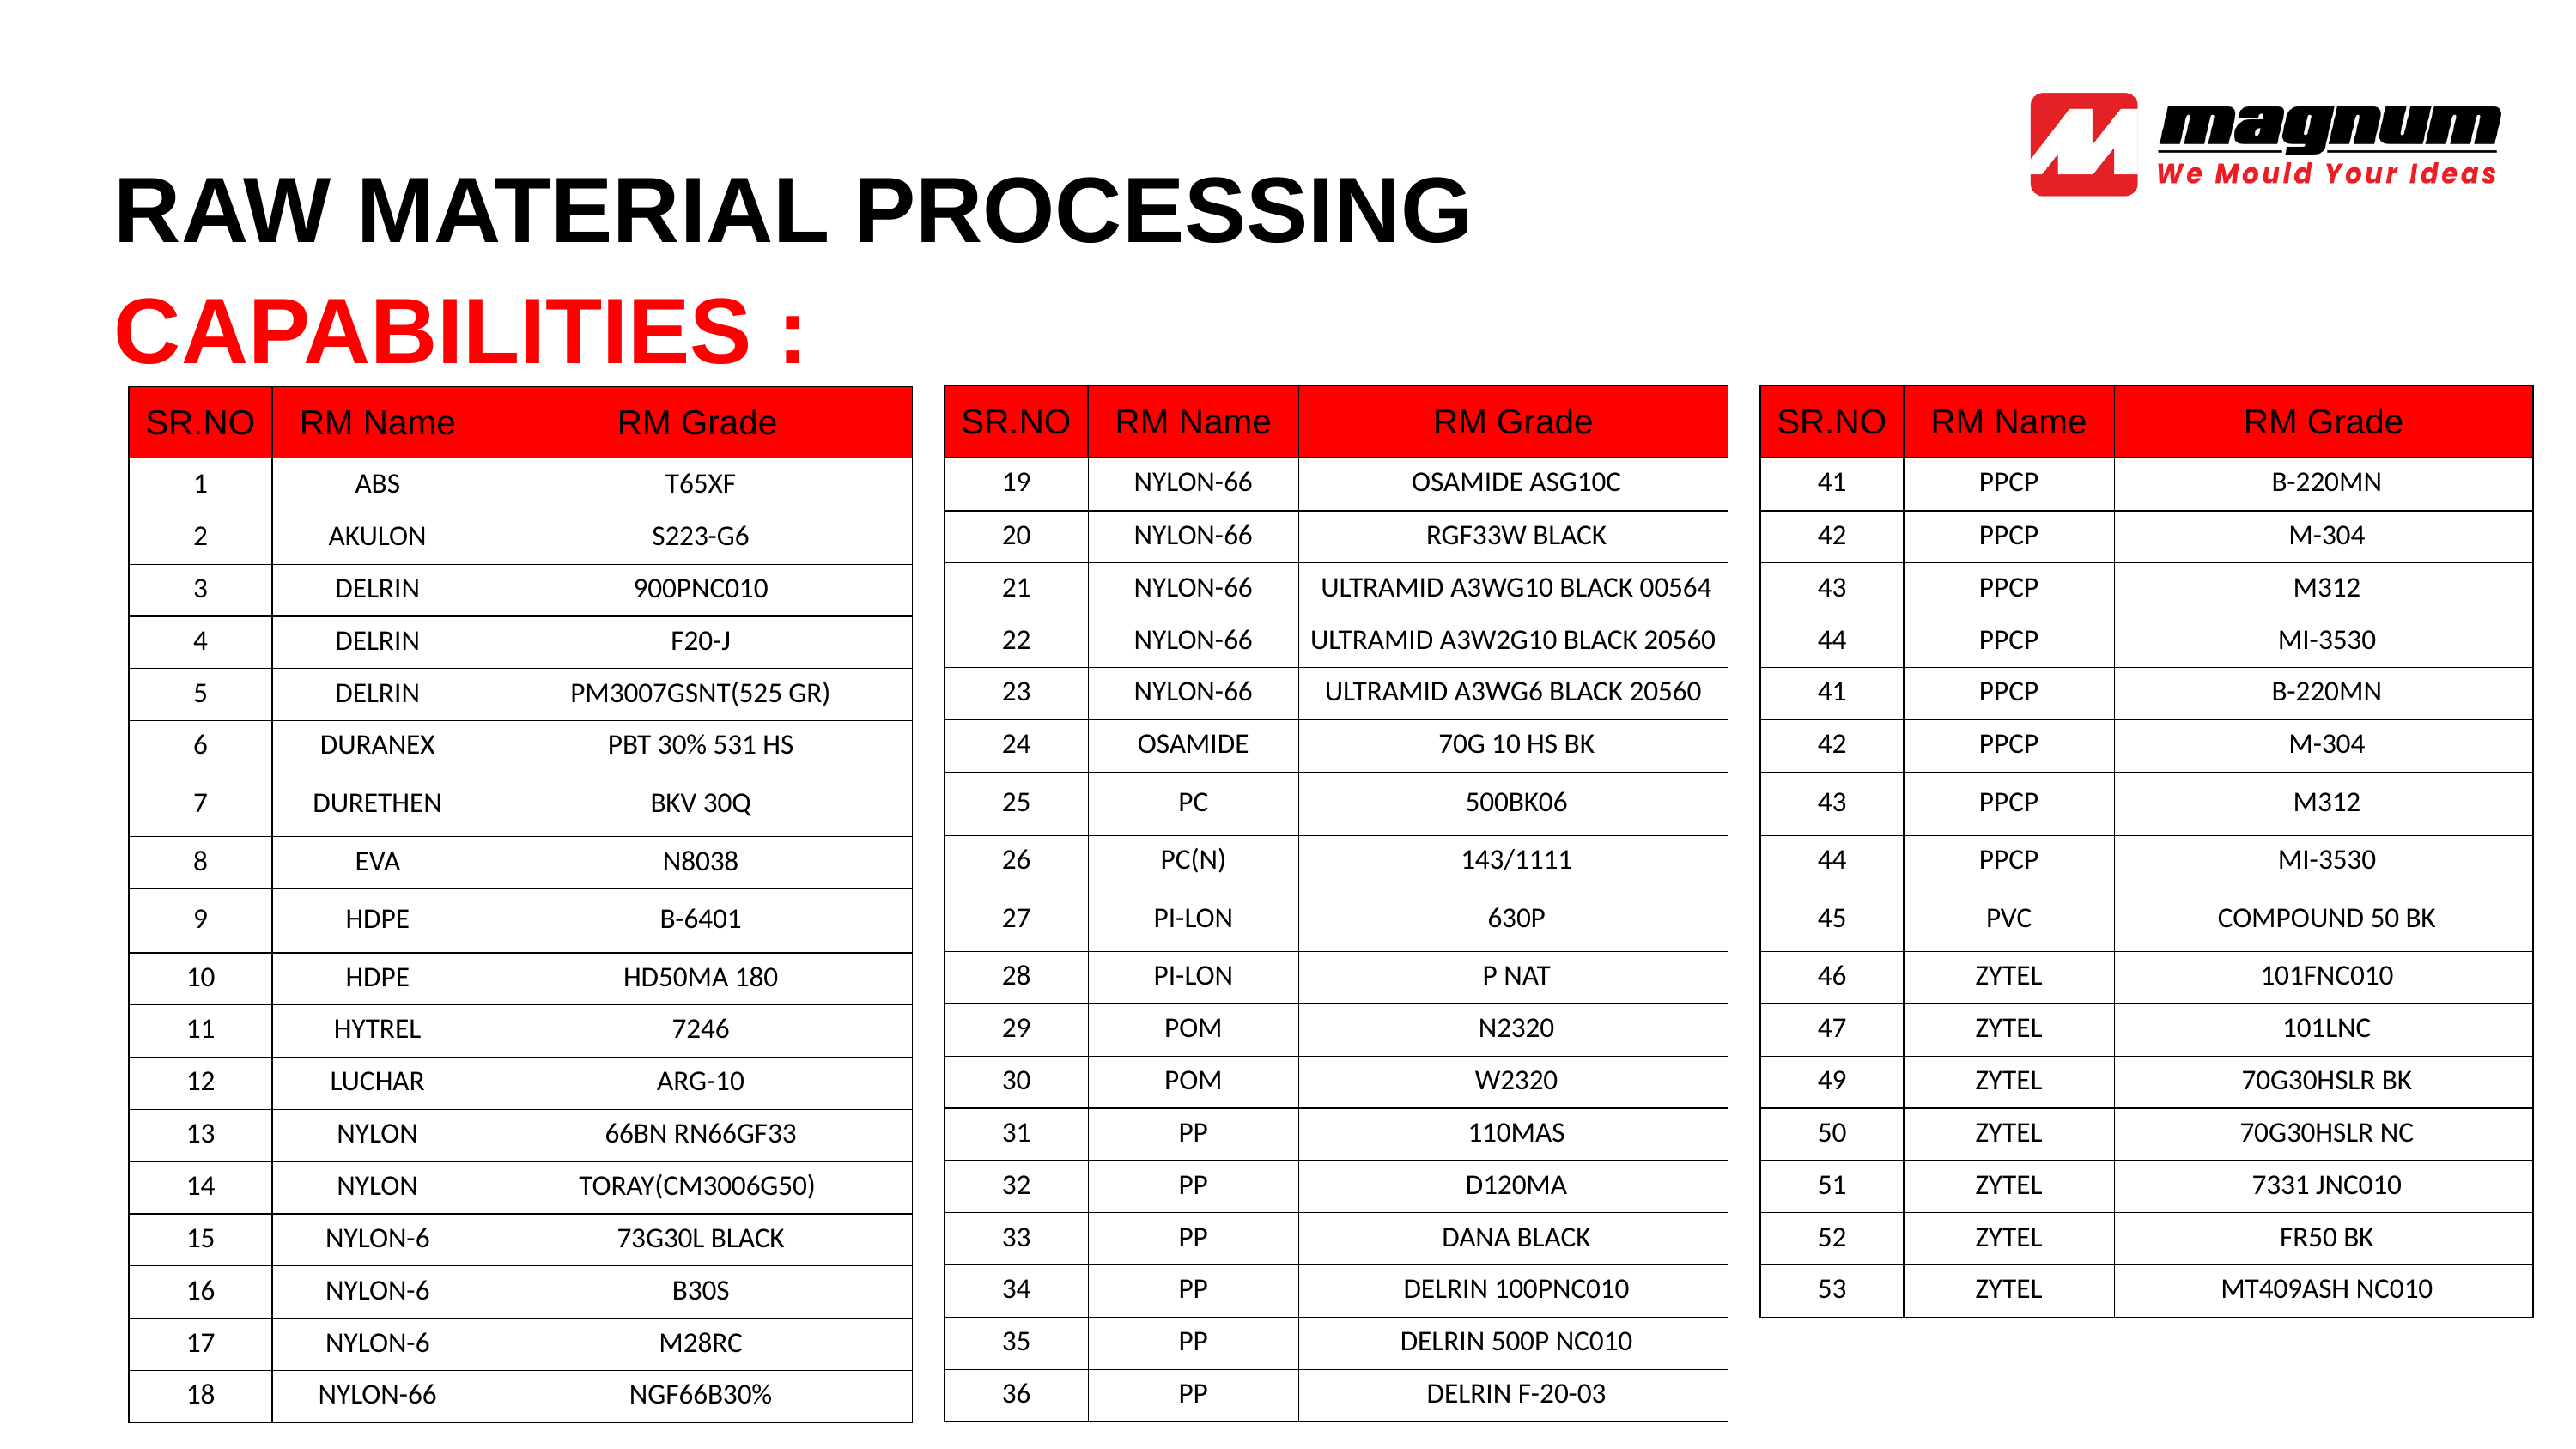

RAW MATERIAL PROCESSING CAPABILITIES :
| SR.NO | RM Name | RM Grade |
| --- | --- | --- |
| 19 | NYLON-66 | OSAMIDE ASG10C |
| 20 | NYLON-66 | RGF33W BLACK |
| 21 | NYLON-66 | ULTRAMID A3WG10 BLACK 00564 |
| 22 | NYLON-66 | ULTRAMID A3W2G10 BLACK 20560 |
| 23 | NYLON-66 | ULTRAMID A3WG6 BLACK 20560 |
| 24 | OSAMIDE | 70G 10 HS BK |
| 25 | PC | 500BK06 |
| 26 | PC(N) | 143/1111 |
| 27 | PI-LON | 630P |
| 28 | PI-LON | P NAT |
| 29 | POM | N2320 |
| 30 | POM | W2320 |
| 31 | PP | 110MAS |
| 32 | PP | D120MA |
| 33 | PP | DANA BLACK |
| 34 | PP | DELRIN 100PNC010 |
| 35 | PP | DELRIN 500P NC010 |
| 36 | PP | DELRIN F-20-03 |
| SR.NO | RM Name | RM Grade |
| --- | --- | --- |
| 41 | PPCP | B-220MN |
| 42 | PPCP | M-304 |
| 43 | PPCP | M312 |
| 44 | PPCP | MI-3530 |
| 41 | PPCP | B-220MN |
| 42 | PPCP | M-304 |
| 43 | PPCP | M312 |
| 44 | PPCP | MI-3530 |
| 45 | PVC | COMPOUND 50 BK |
| 46 | ZYTEL | 101FNC010 |
| 47 | ZYTEL | 101LNC |
| 49 | ZYTEL | 70G30HSLR BK |
| 50 | ZYTEL | 70G30HSLR NC |
| 51 | ZYTEL | 7331 JNC010 |
| 52 | ZYTEL | FR50 BK |
| 53 | ZYTEL | MT409ASH NC010 |
| SR.NO | RM Name | RM Grade |
| --- | --- | --- |
| 1 | ABS | T65XF |
| 2 | AKULON | S223-G6 |
| 3 | DELRIN | 900PNC010 |
| 4 | DELRIN | F20-J |
| 5 | DELRIN | PM3007GSNT(525 GR) |
| 6 | DURANEX | PBT 30% 531 HS |
| 7 | DURETHEN | BKV 30Q |
| 8 | EVA | N8038 |
| 9 | HDPE | B-6401 |
| 10 | HDPE | HD50MA 180 |
| 11 | HYTREL | 7246 |
| 12 | LUCHAR | ARG-10 |
| 13 | NYLON | 66BN RN66GF33 |
| 14 | NYLON | TORAY(CM3006G50) |
| 15 | NYLON-6 | 73G30L BLACK |
| 16 | NYLON-6 | B30S |
| 17 | NYLON-6 | M28RC |
| 18 | NYLON-66 | NGF66B30% |